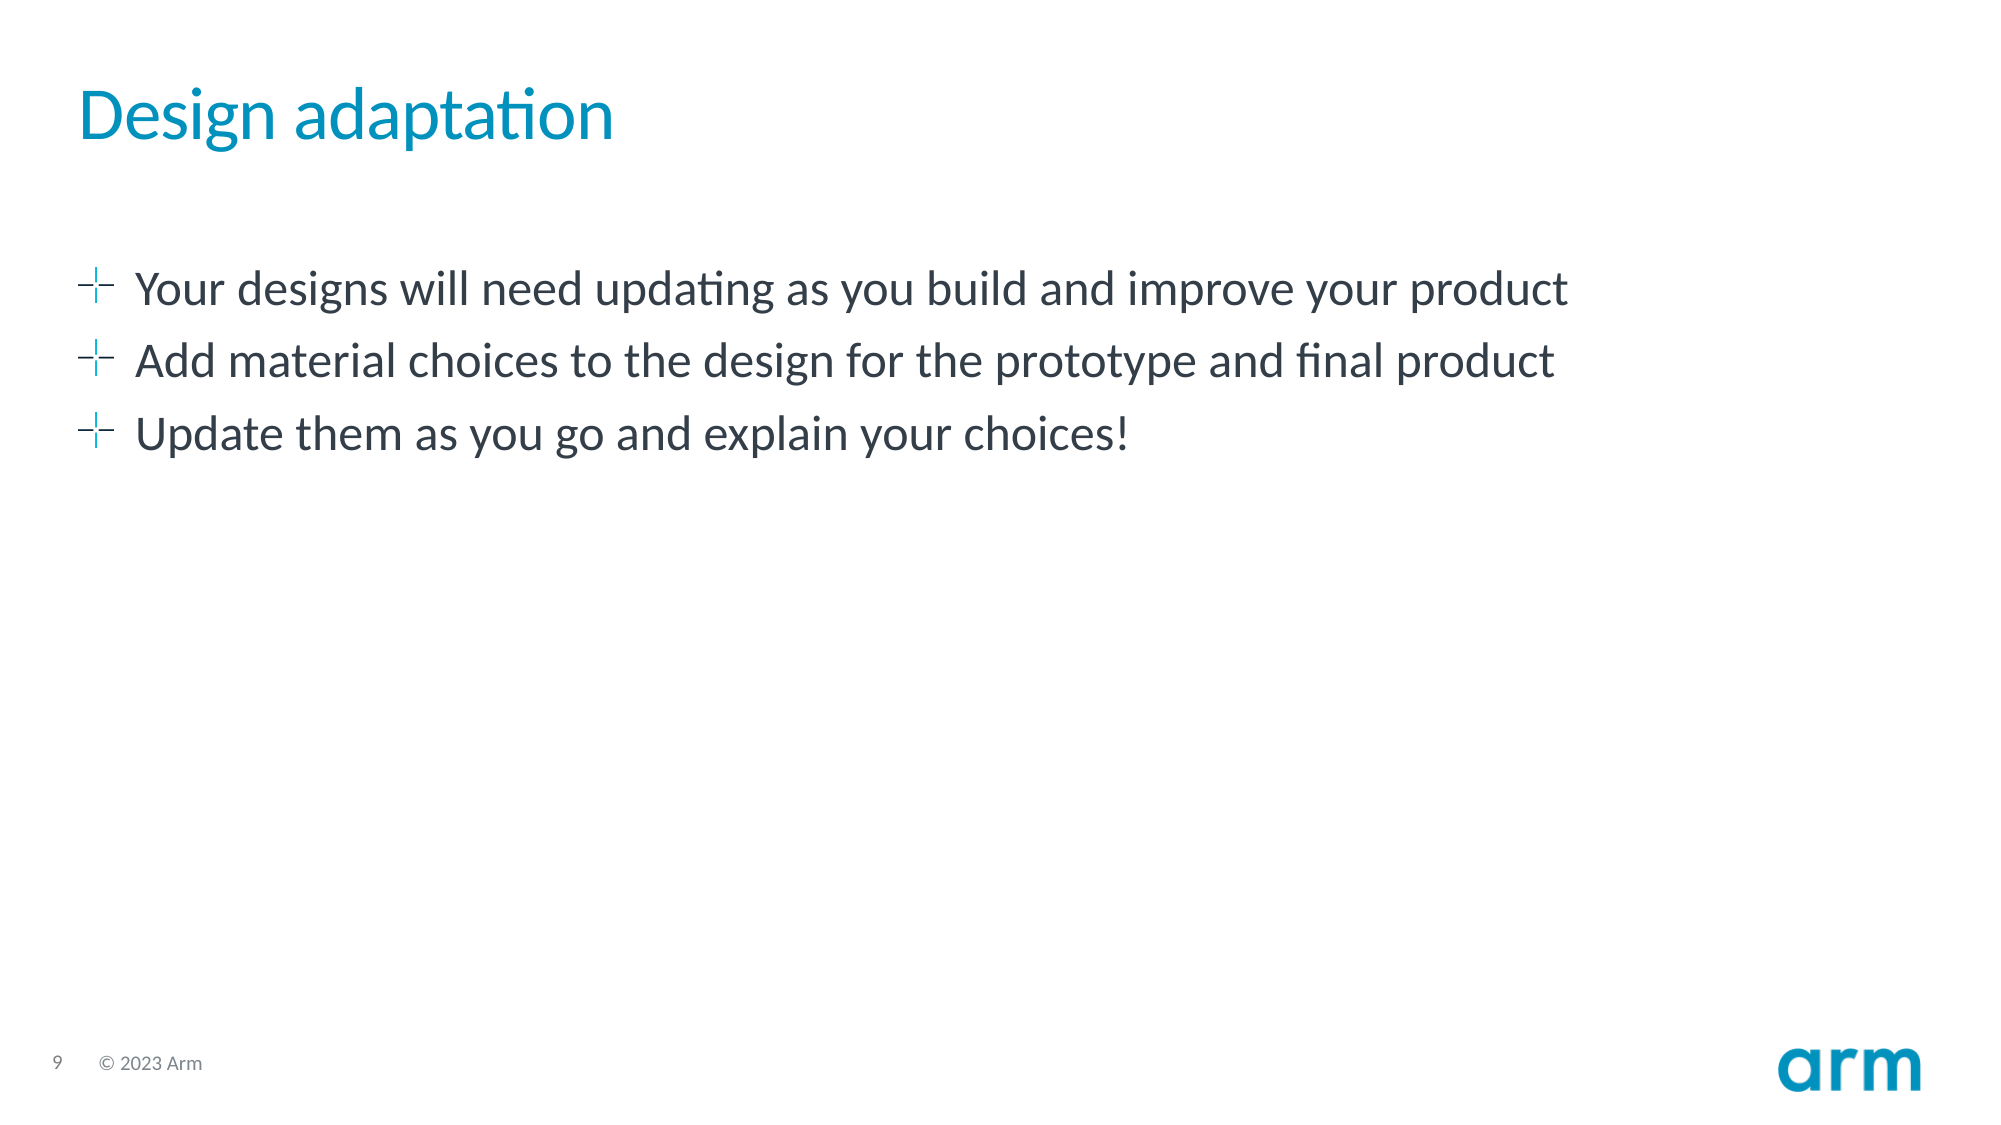

# Design adaptation

Your designs will need updating as you build and improve your product
Add material choices to the design for the prototype and final product
Update them as you go and explain your choices!